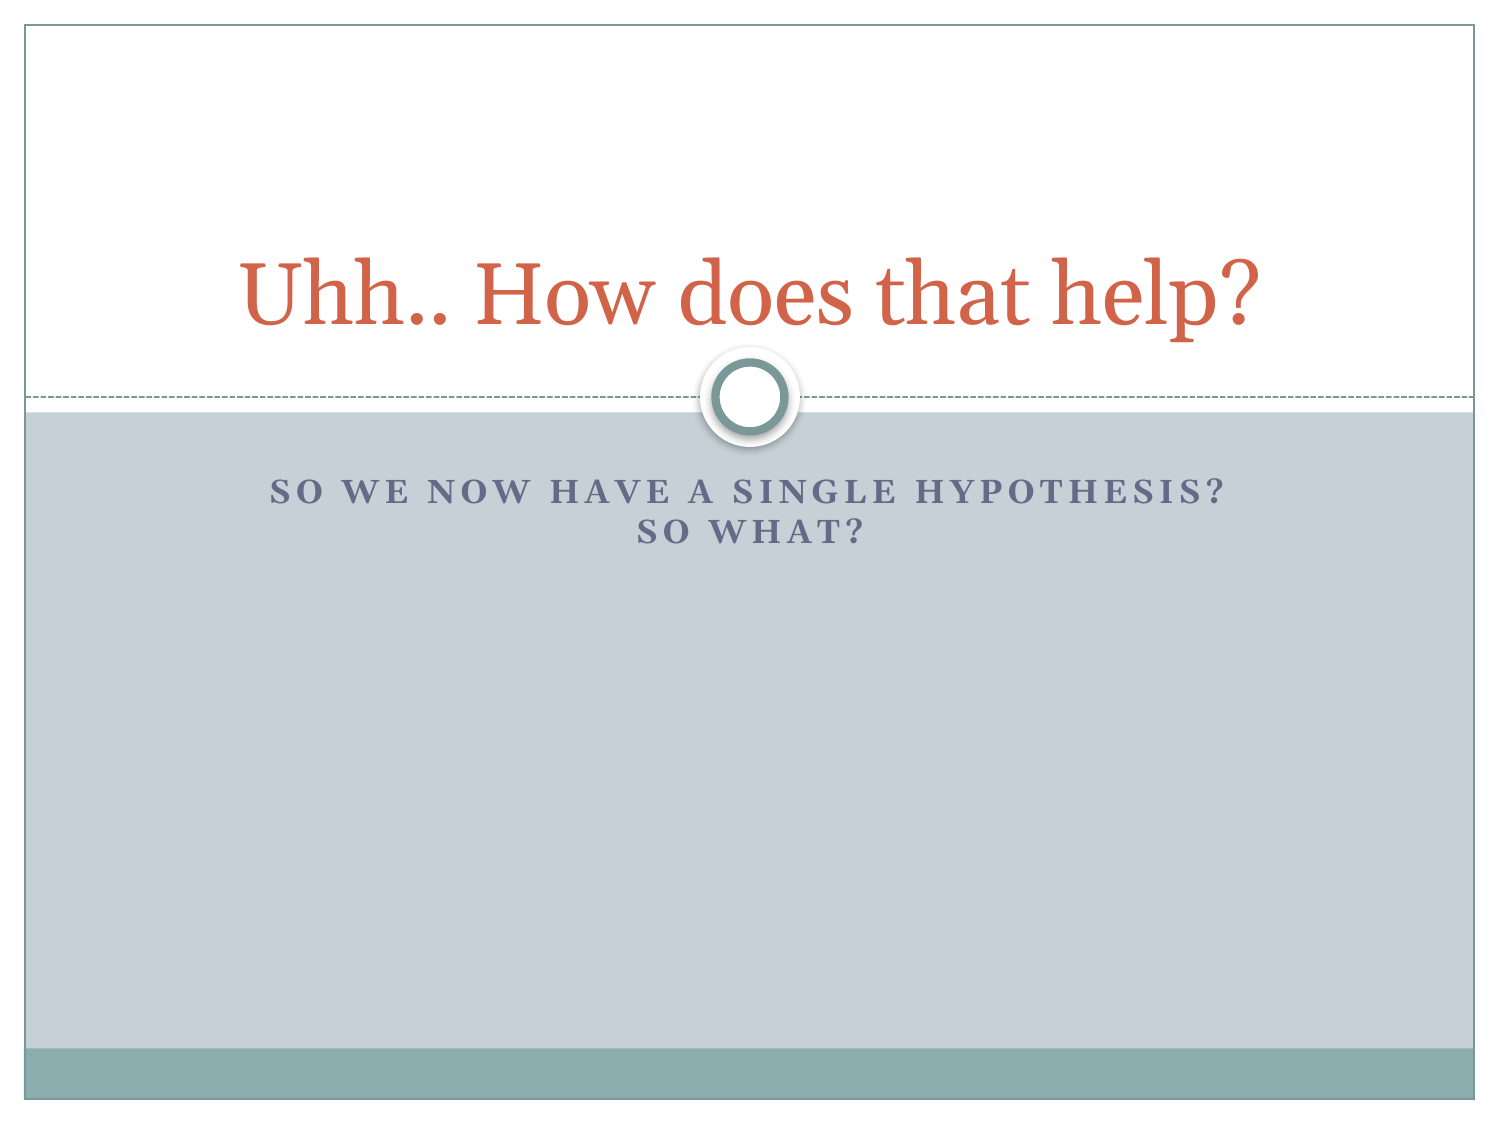

# Uhh.. How does that help?
So we now have a single hypothesis? So what?